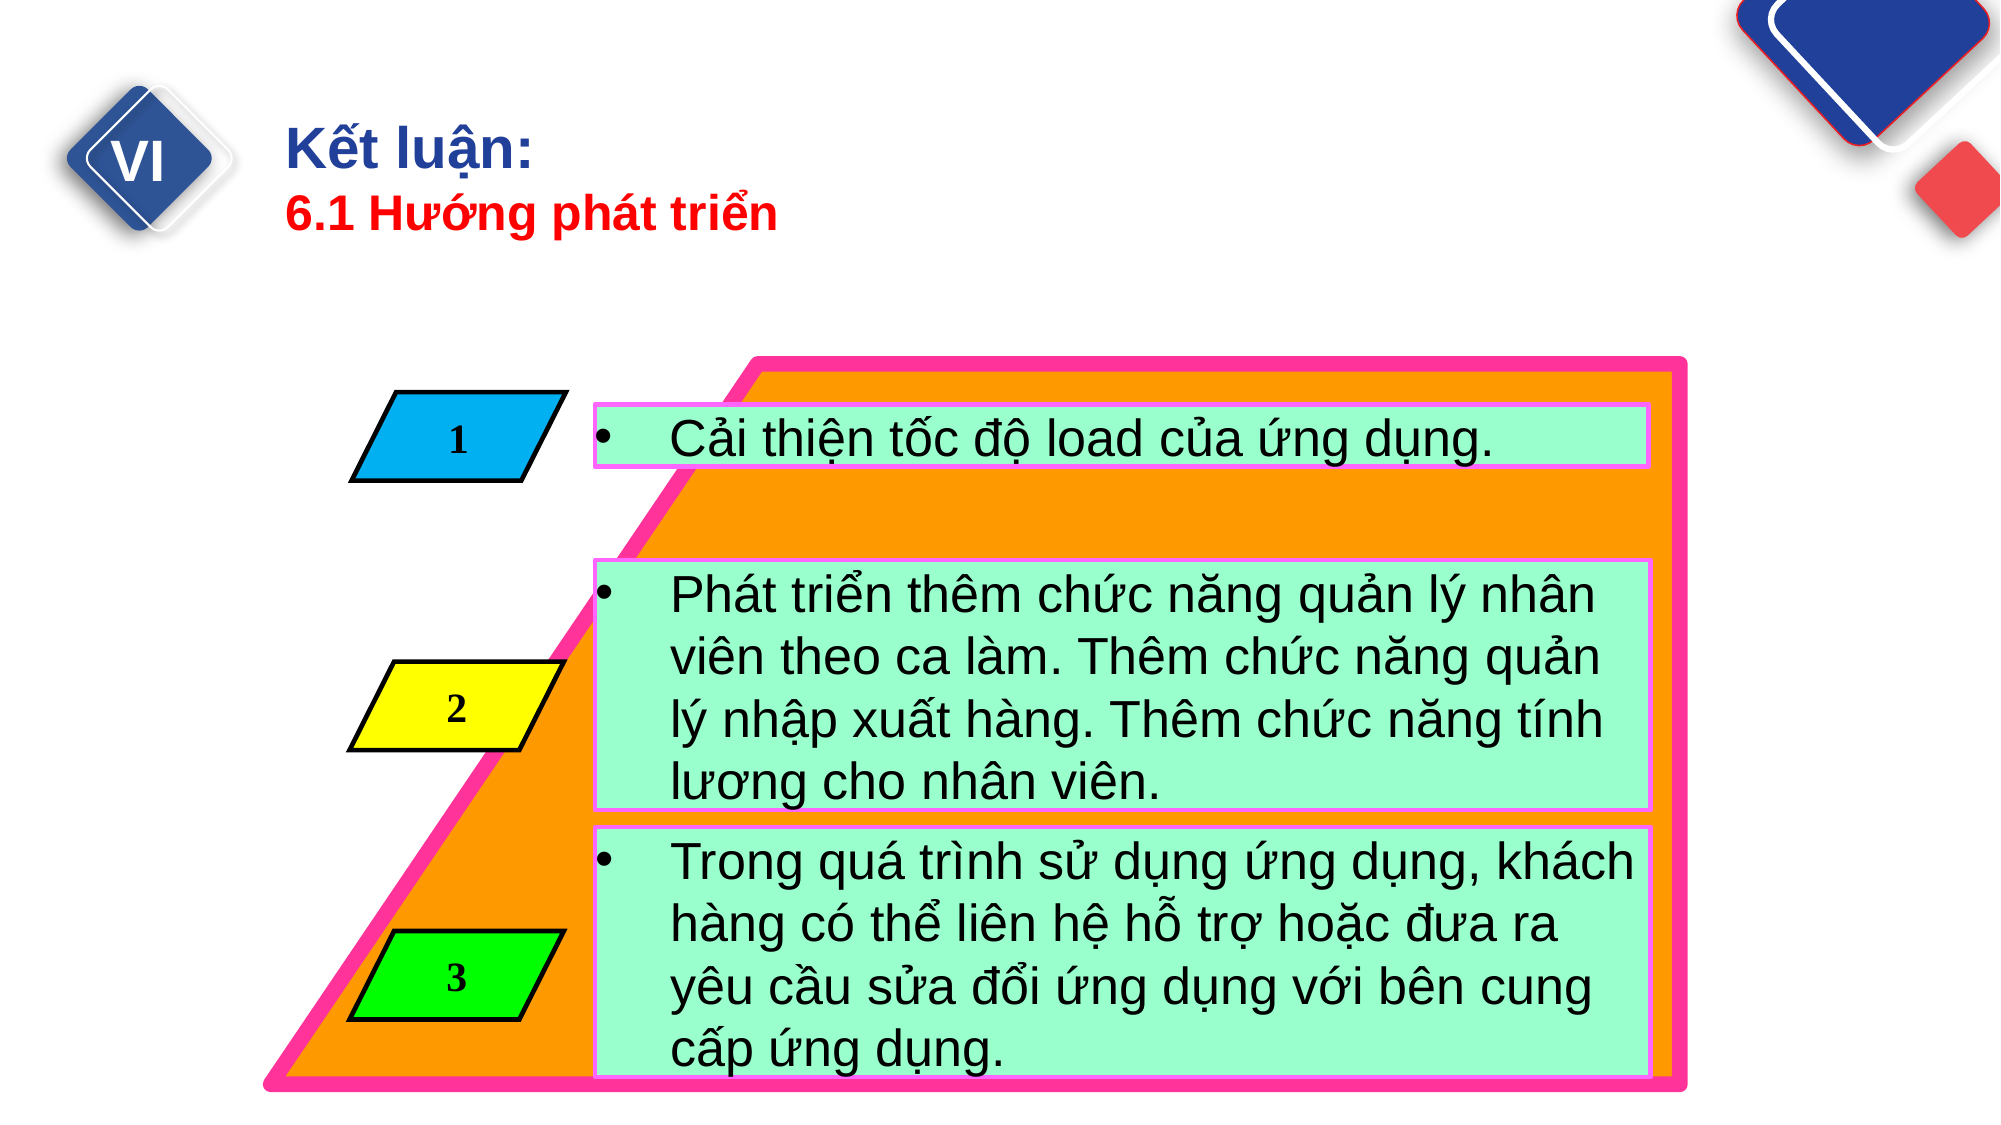

VI
Kết luận:
6.1 Hướng phát triển

1
Cải thiện tốc độ load của ứng dụng.
Phát triển thêm chức năng quản lý nhân viên theo ca làm. Thêm chức năng quản lý nhập xuất hàng. Thêm chức năng tính lương cho nhân viên.
2
Trong quá trình sử dụng ứng dụng, khách hàng có thể liên hệ hỗ trợ hoặc đưa ra yêu cầu sửa đổi ứng dụng với bên cung cấp ứng dụng.
3